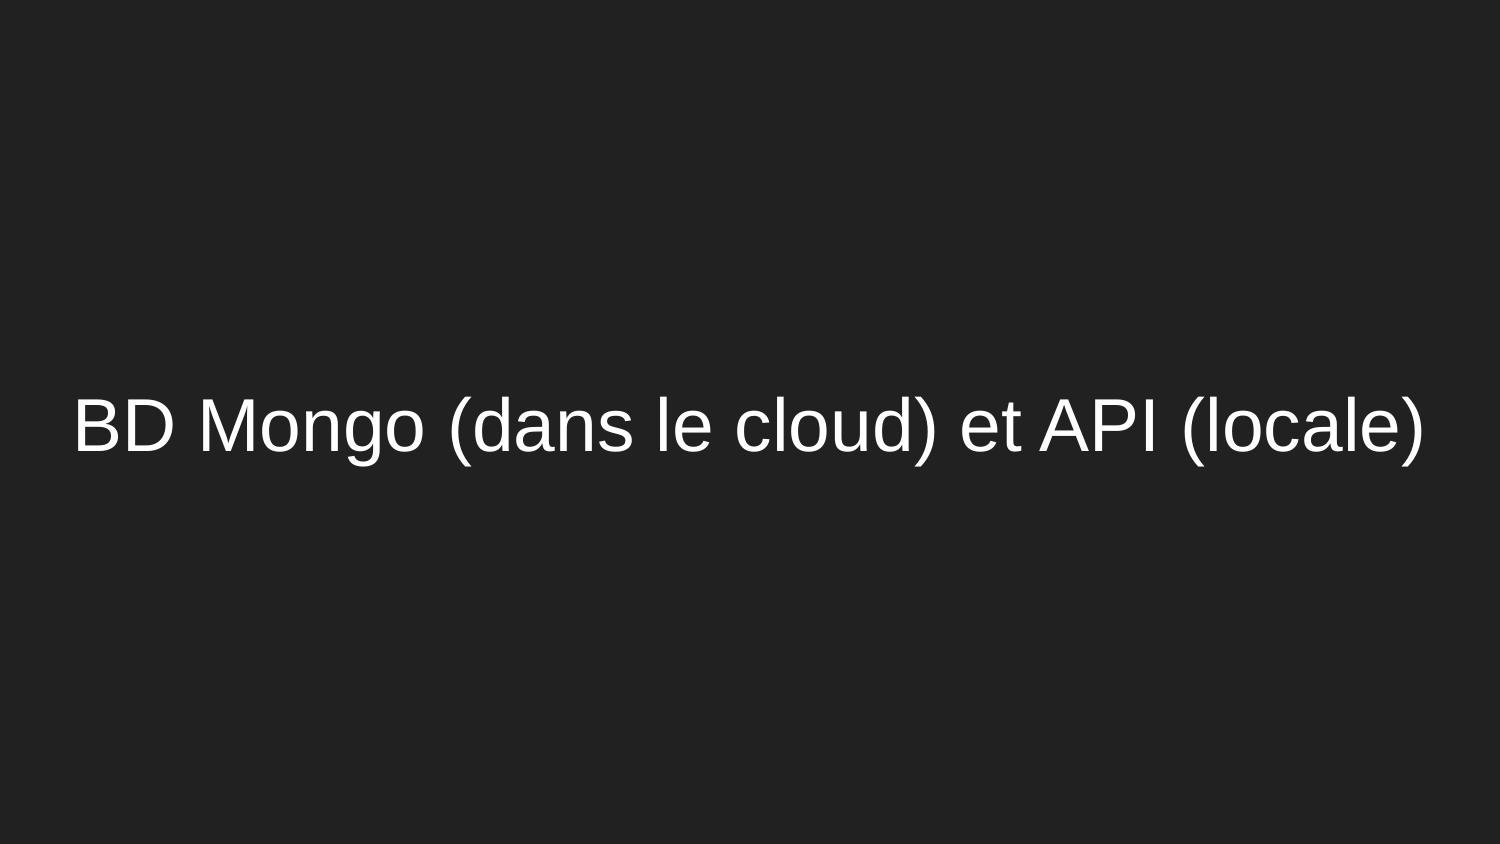

# BD Mongo (dans le cloud) et API (locale)